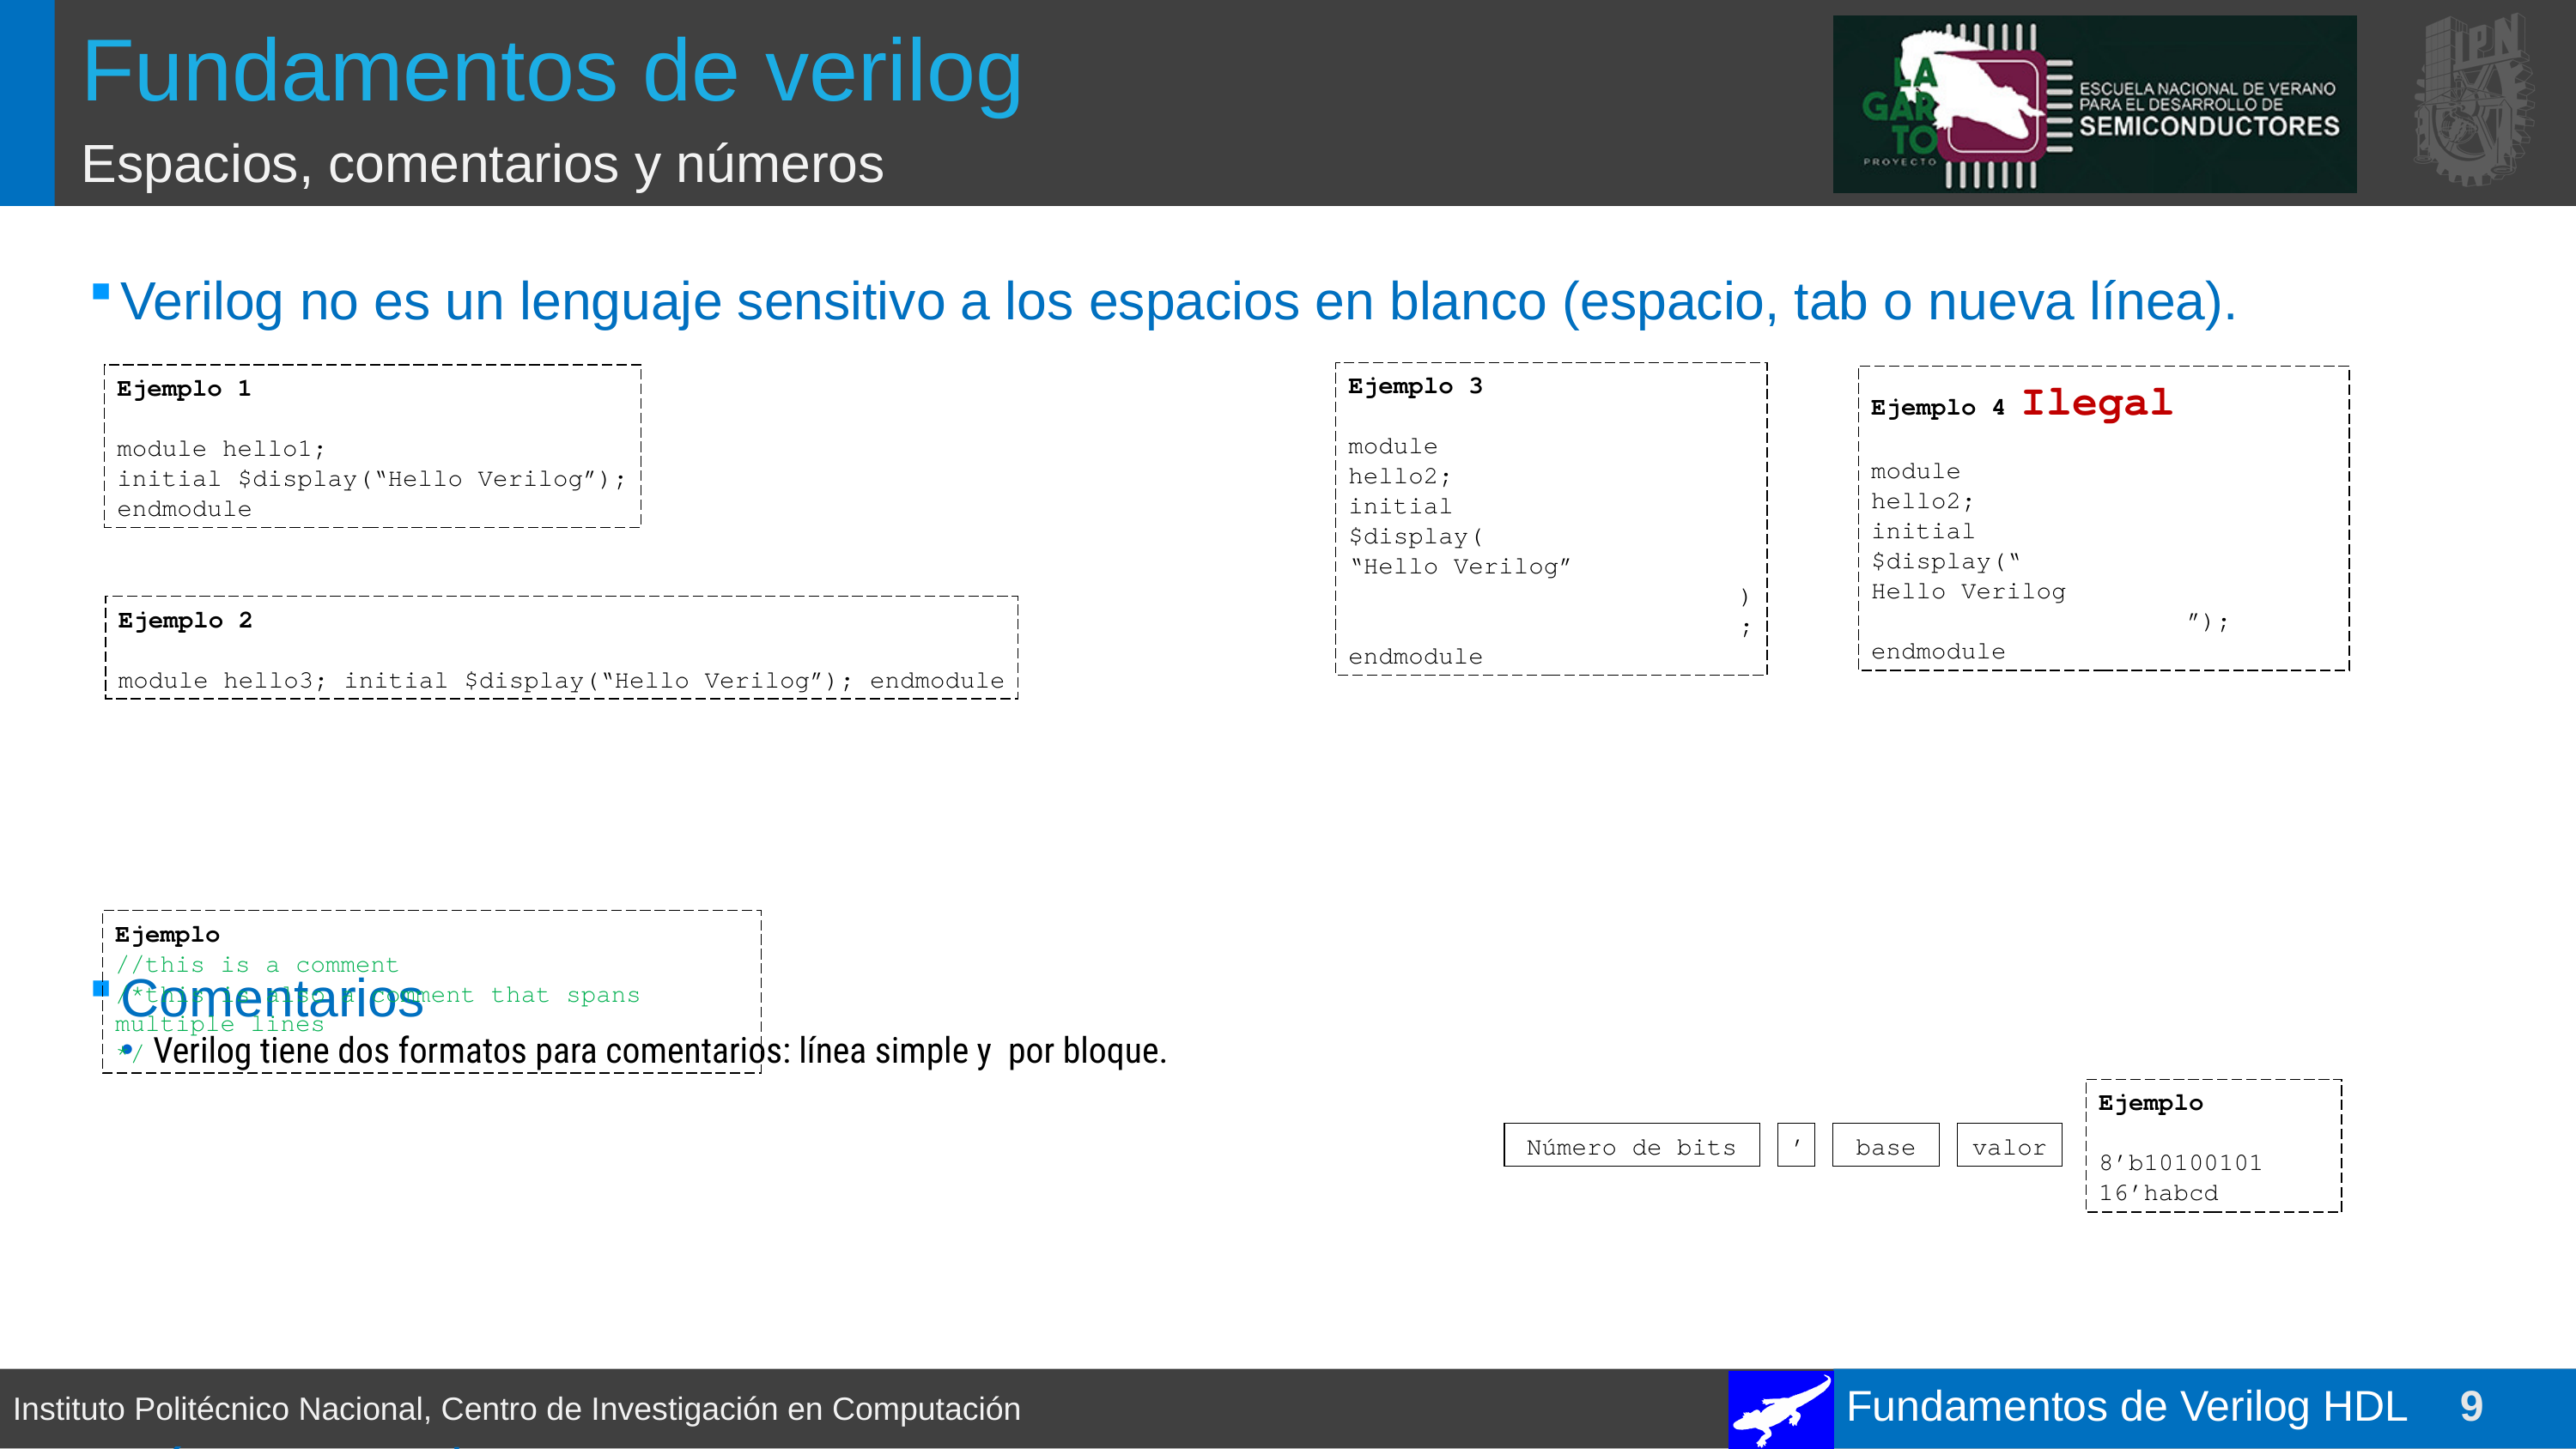

# Fundamentos de verilog
Espacios, comentarios y números
Verilog no es un lenguaje sensitivo a los espacios en blanco (espacio, tab o nueva línea).

Comentarios
Verilog tiene dos formatos para comentarios: línea simple y  por bloque.

Números y valores
¿Se sabe la base del número que se está usando?
¿Porqué es importante y cuántos bits se usan para gestionar los números?

Ejemplo 3

module
hello2;
initial
$display(
“Hello Verilog”
                          )
                          ;
endmodule
Ejemplo 1

module hello1;
initial $display(“Hello Verilog”);
endmodule
Ejemplo 4 Ilegal

module
hello2;
initial
$display(“
Hello Verilog
                     ”);
endmodule
Ejemplo 2

module hello3; initial $display(“Hello Verilog”); endmodule
Ejemplo
//this is a comment
/*this is also a comment that spans
multiple lines
*/
Ejemplo

8’b10100101
16’habcd
Número de bits
’
base
valor
Fundamentos de Verilog HDL
9